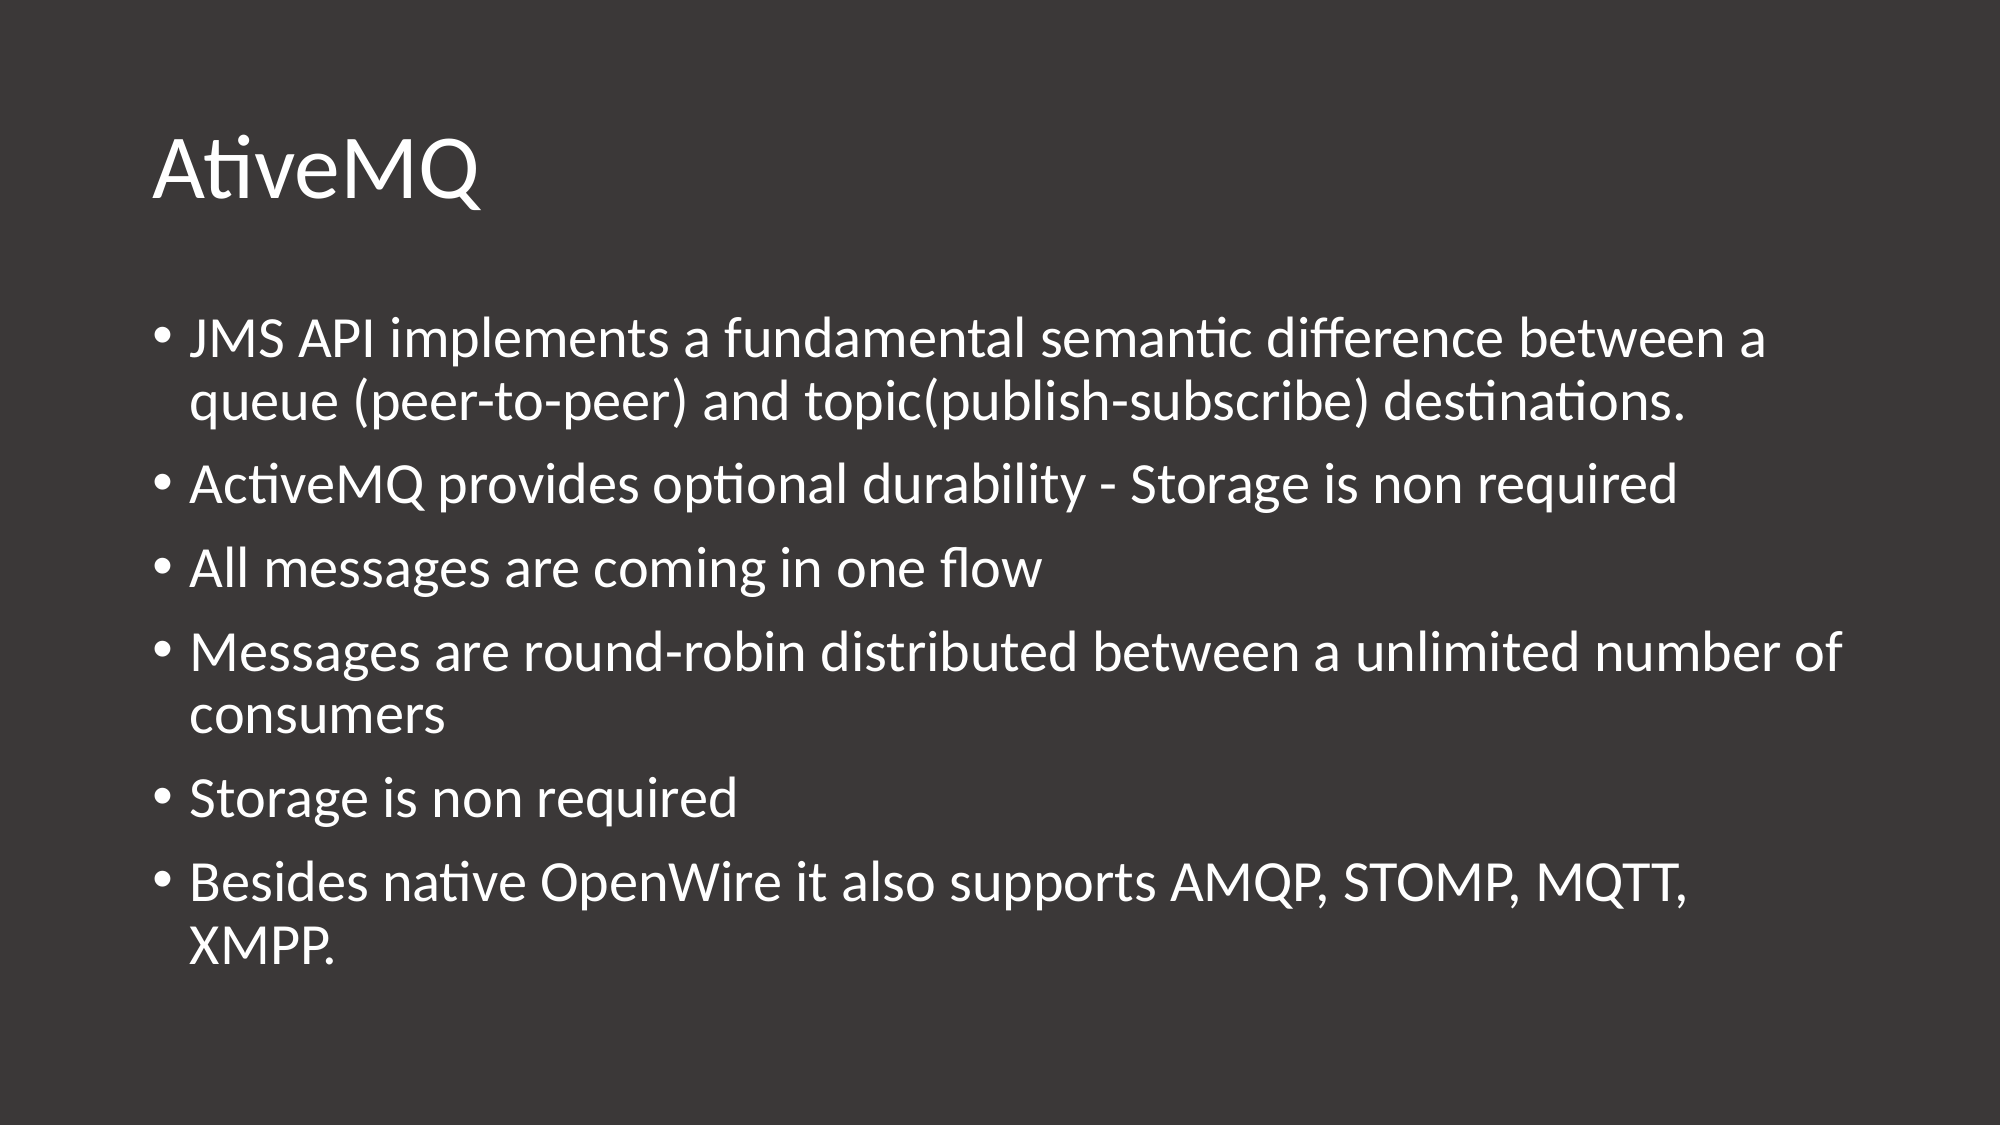

# AtiveMQ
JMS API implements a fundamental semantic difference between a queue (peer-to-peer) and topic(publish-subscribe) destinations.
ActiveMQ provides optional durability - Storage is non required
All messages are coming in one flow
Messages are round-robin distributed between a unlimited number of consumers
Storage is non required
Besides native OpenWire it also supports AMQP, STOMP, MQTT, XMPP.